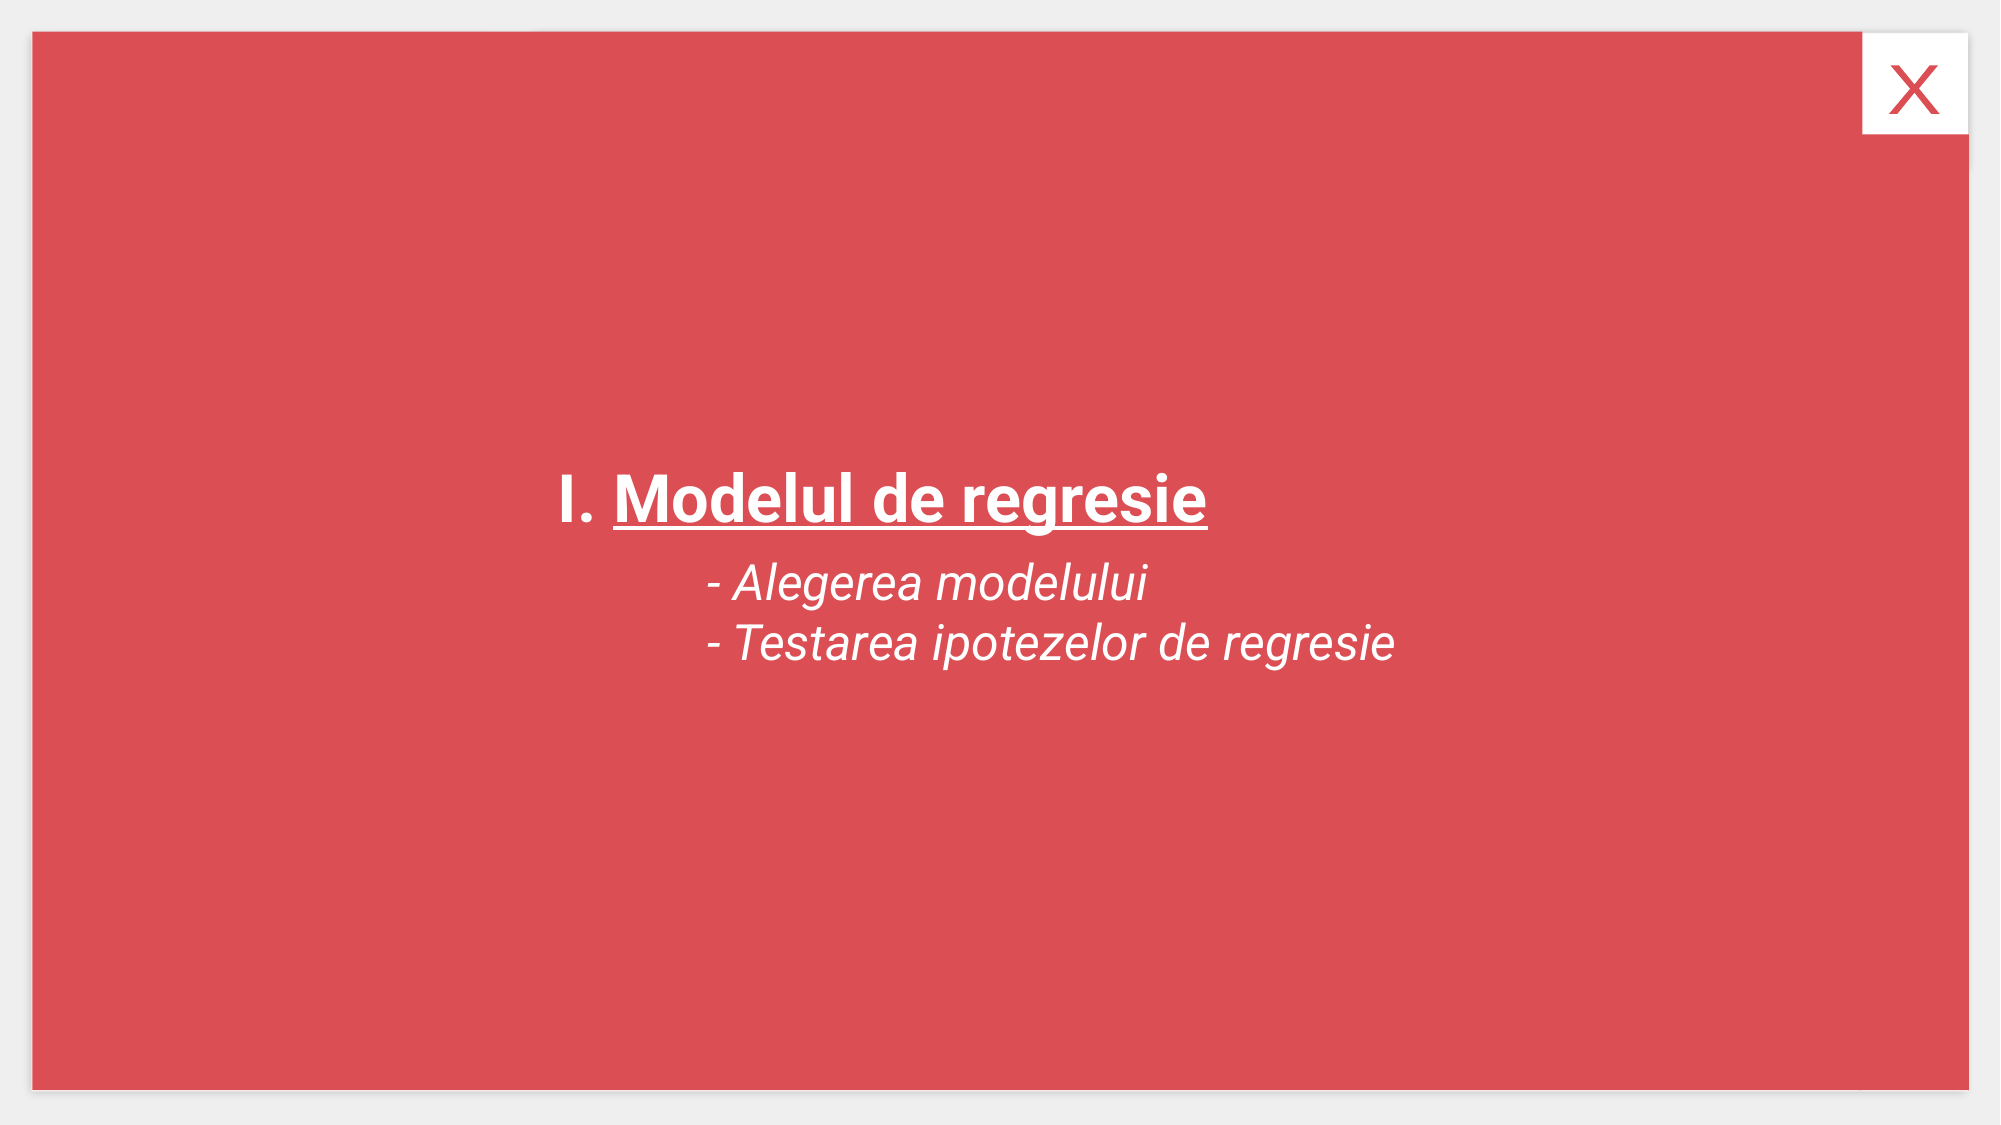

I. Modelul de regresie

	- Alegerea modelului
	- Testarea ipotezelor de regresie